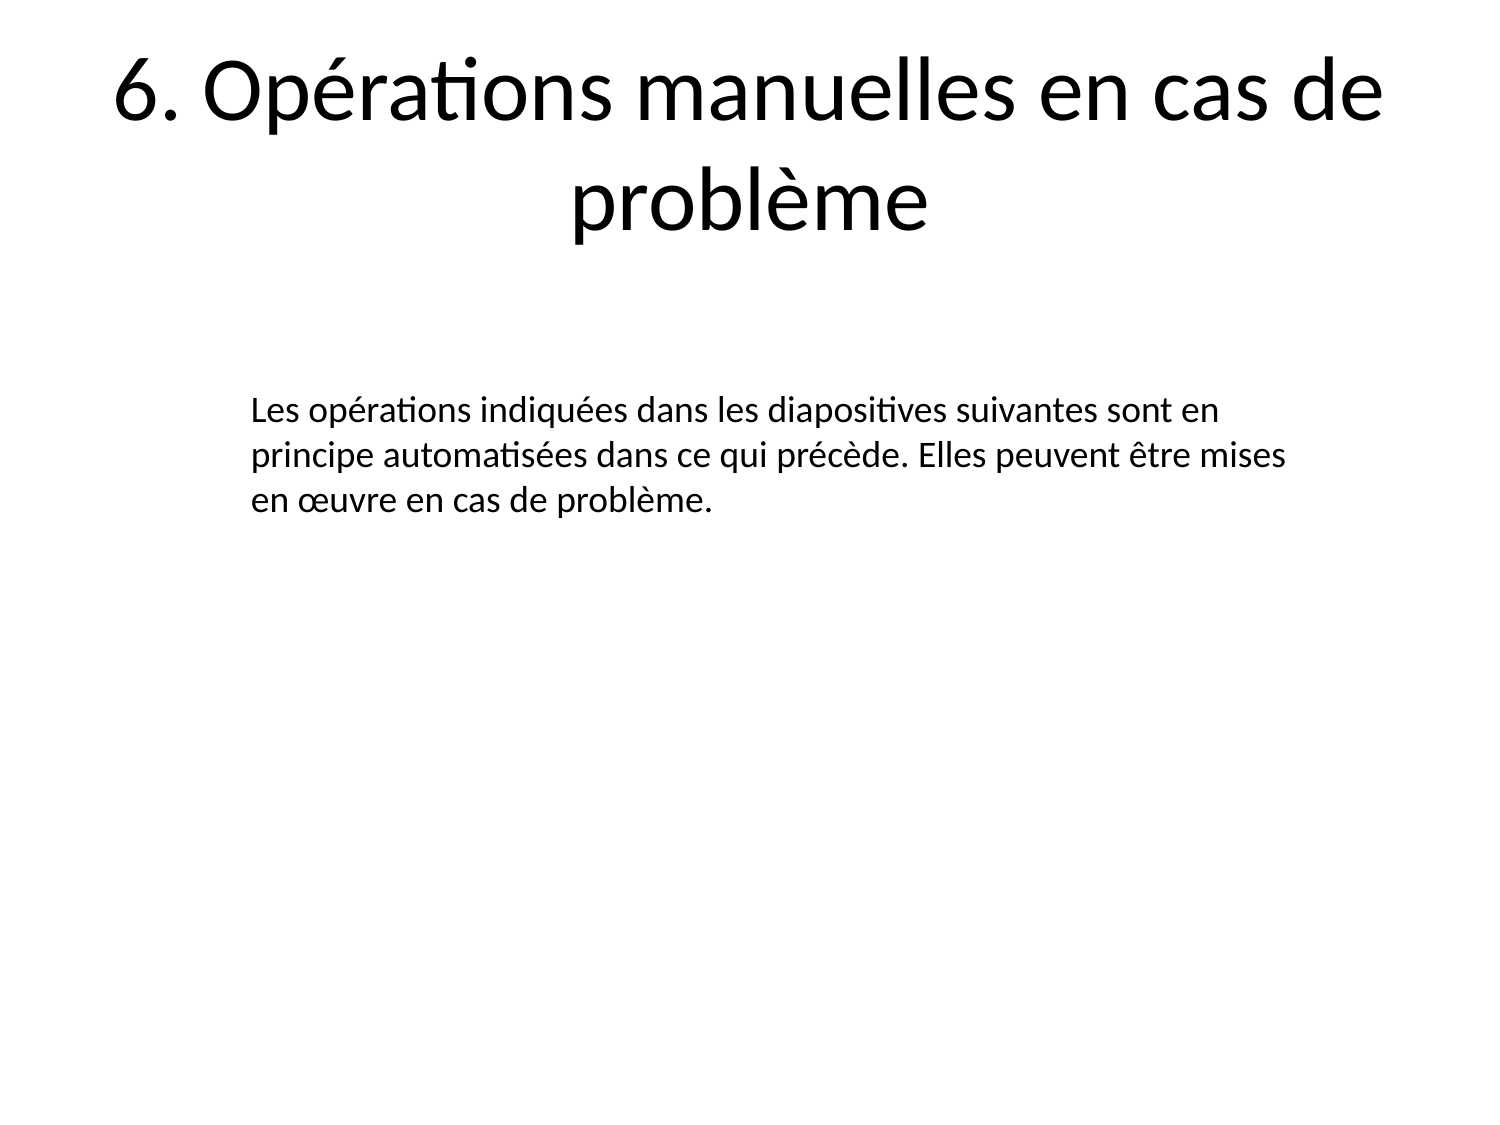

6. Opérations manuelles en cas de problème
Les opérations indiquées dans les diapositives suivantes sont en principe automatisées dans ce qui précède. Elles peuvent être mises en œuvre en cas de problème.